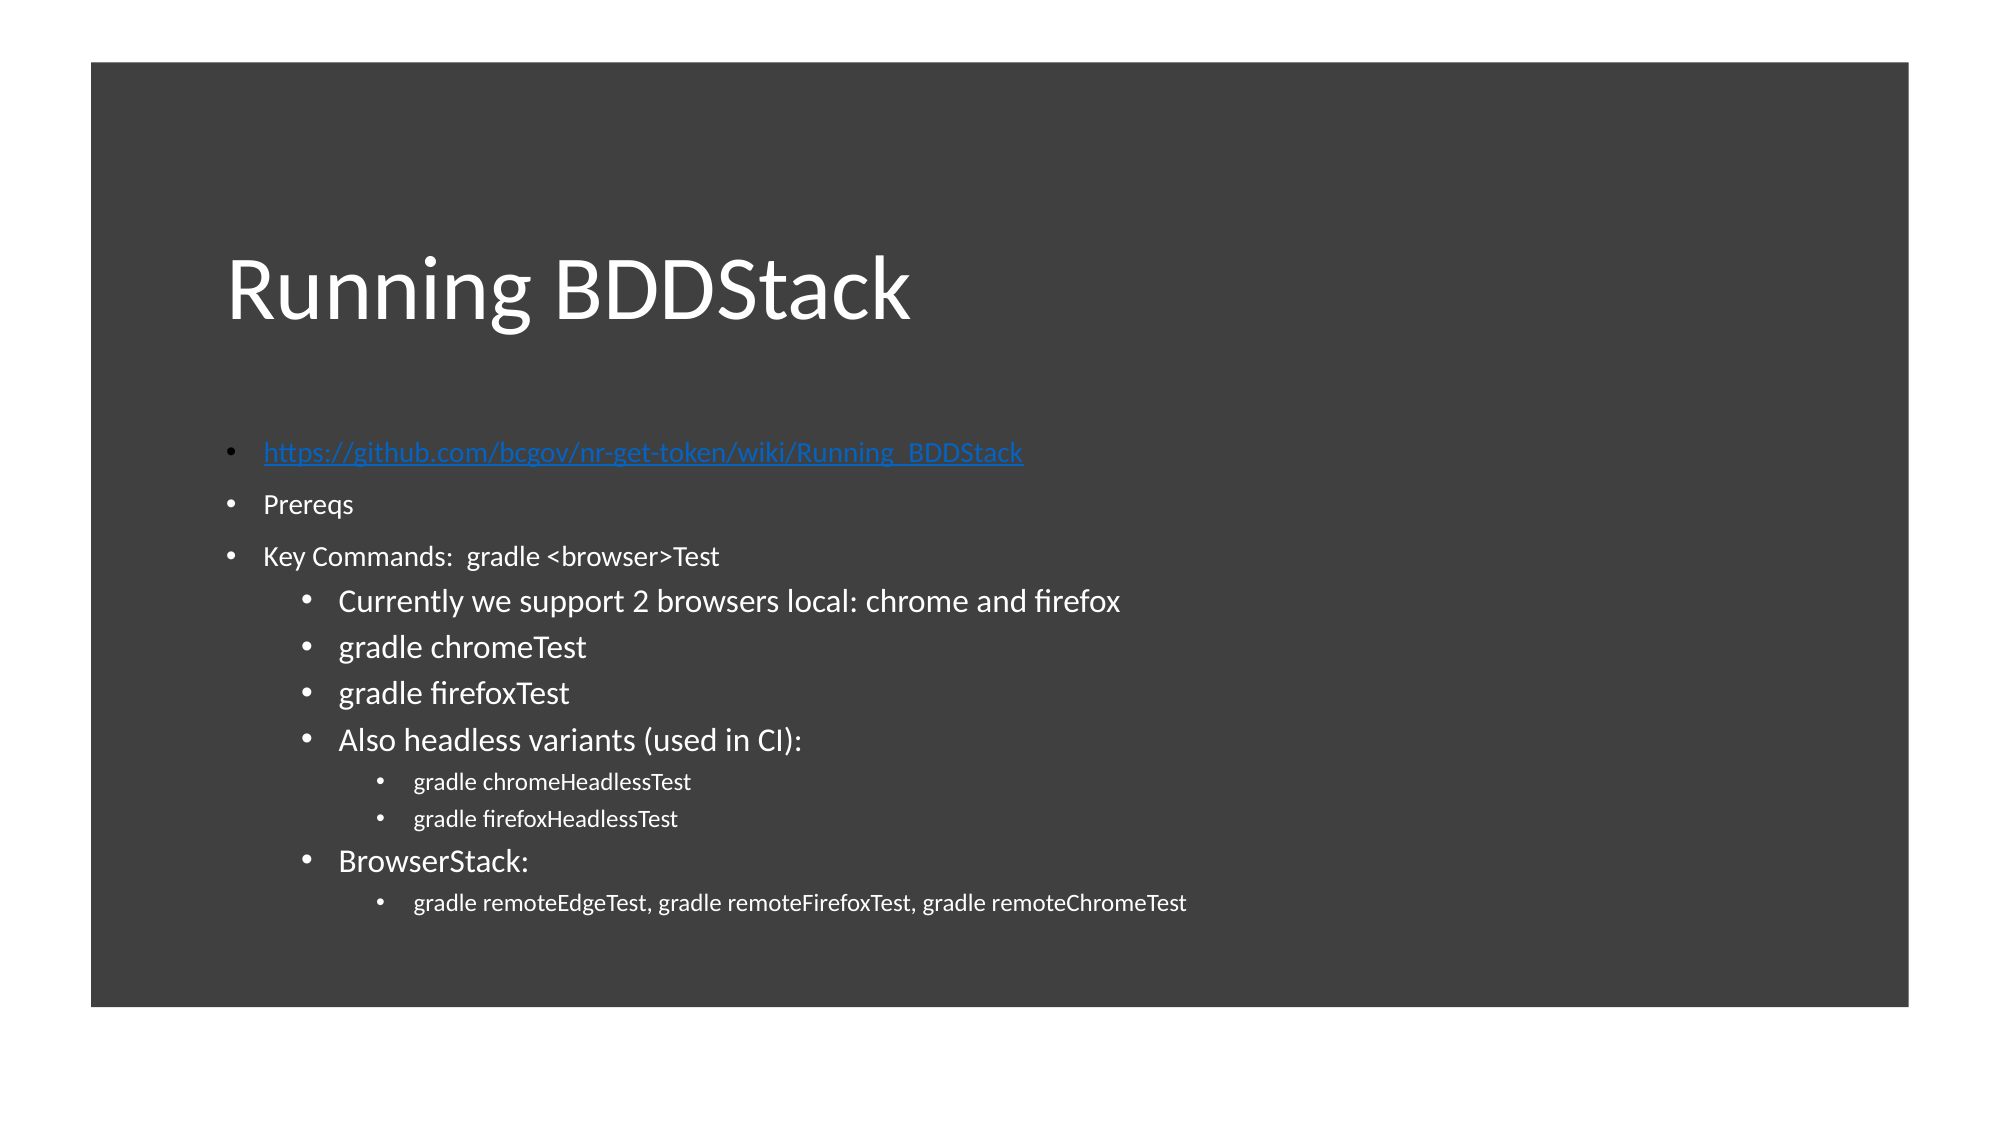

# Running BDDStack
https://github.com/bcgov/nr-get-token/wiki/Running_BDDStack
Prereqs
Key Commands:  gradle <browser>Test
Currently we support 2 browsers local: chrome and firefox
gradle chromeTest
gradle firefoxTest
Also headless variants (used in CI):
gradle chromeHeadlessTest
gradle firefoxHeadlessTest
BrowserStack:
gradle remoteEdgeTest, gradle remoteFirefoxTest, gradle remoteChromeTest